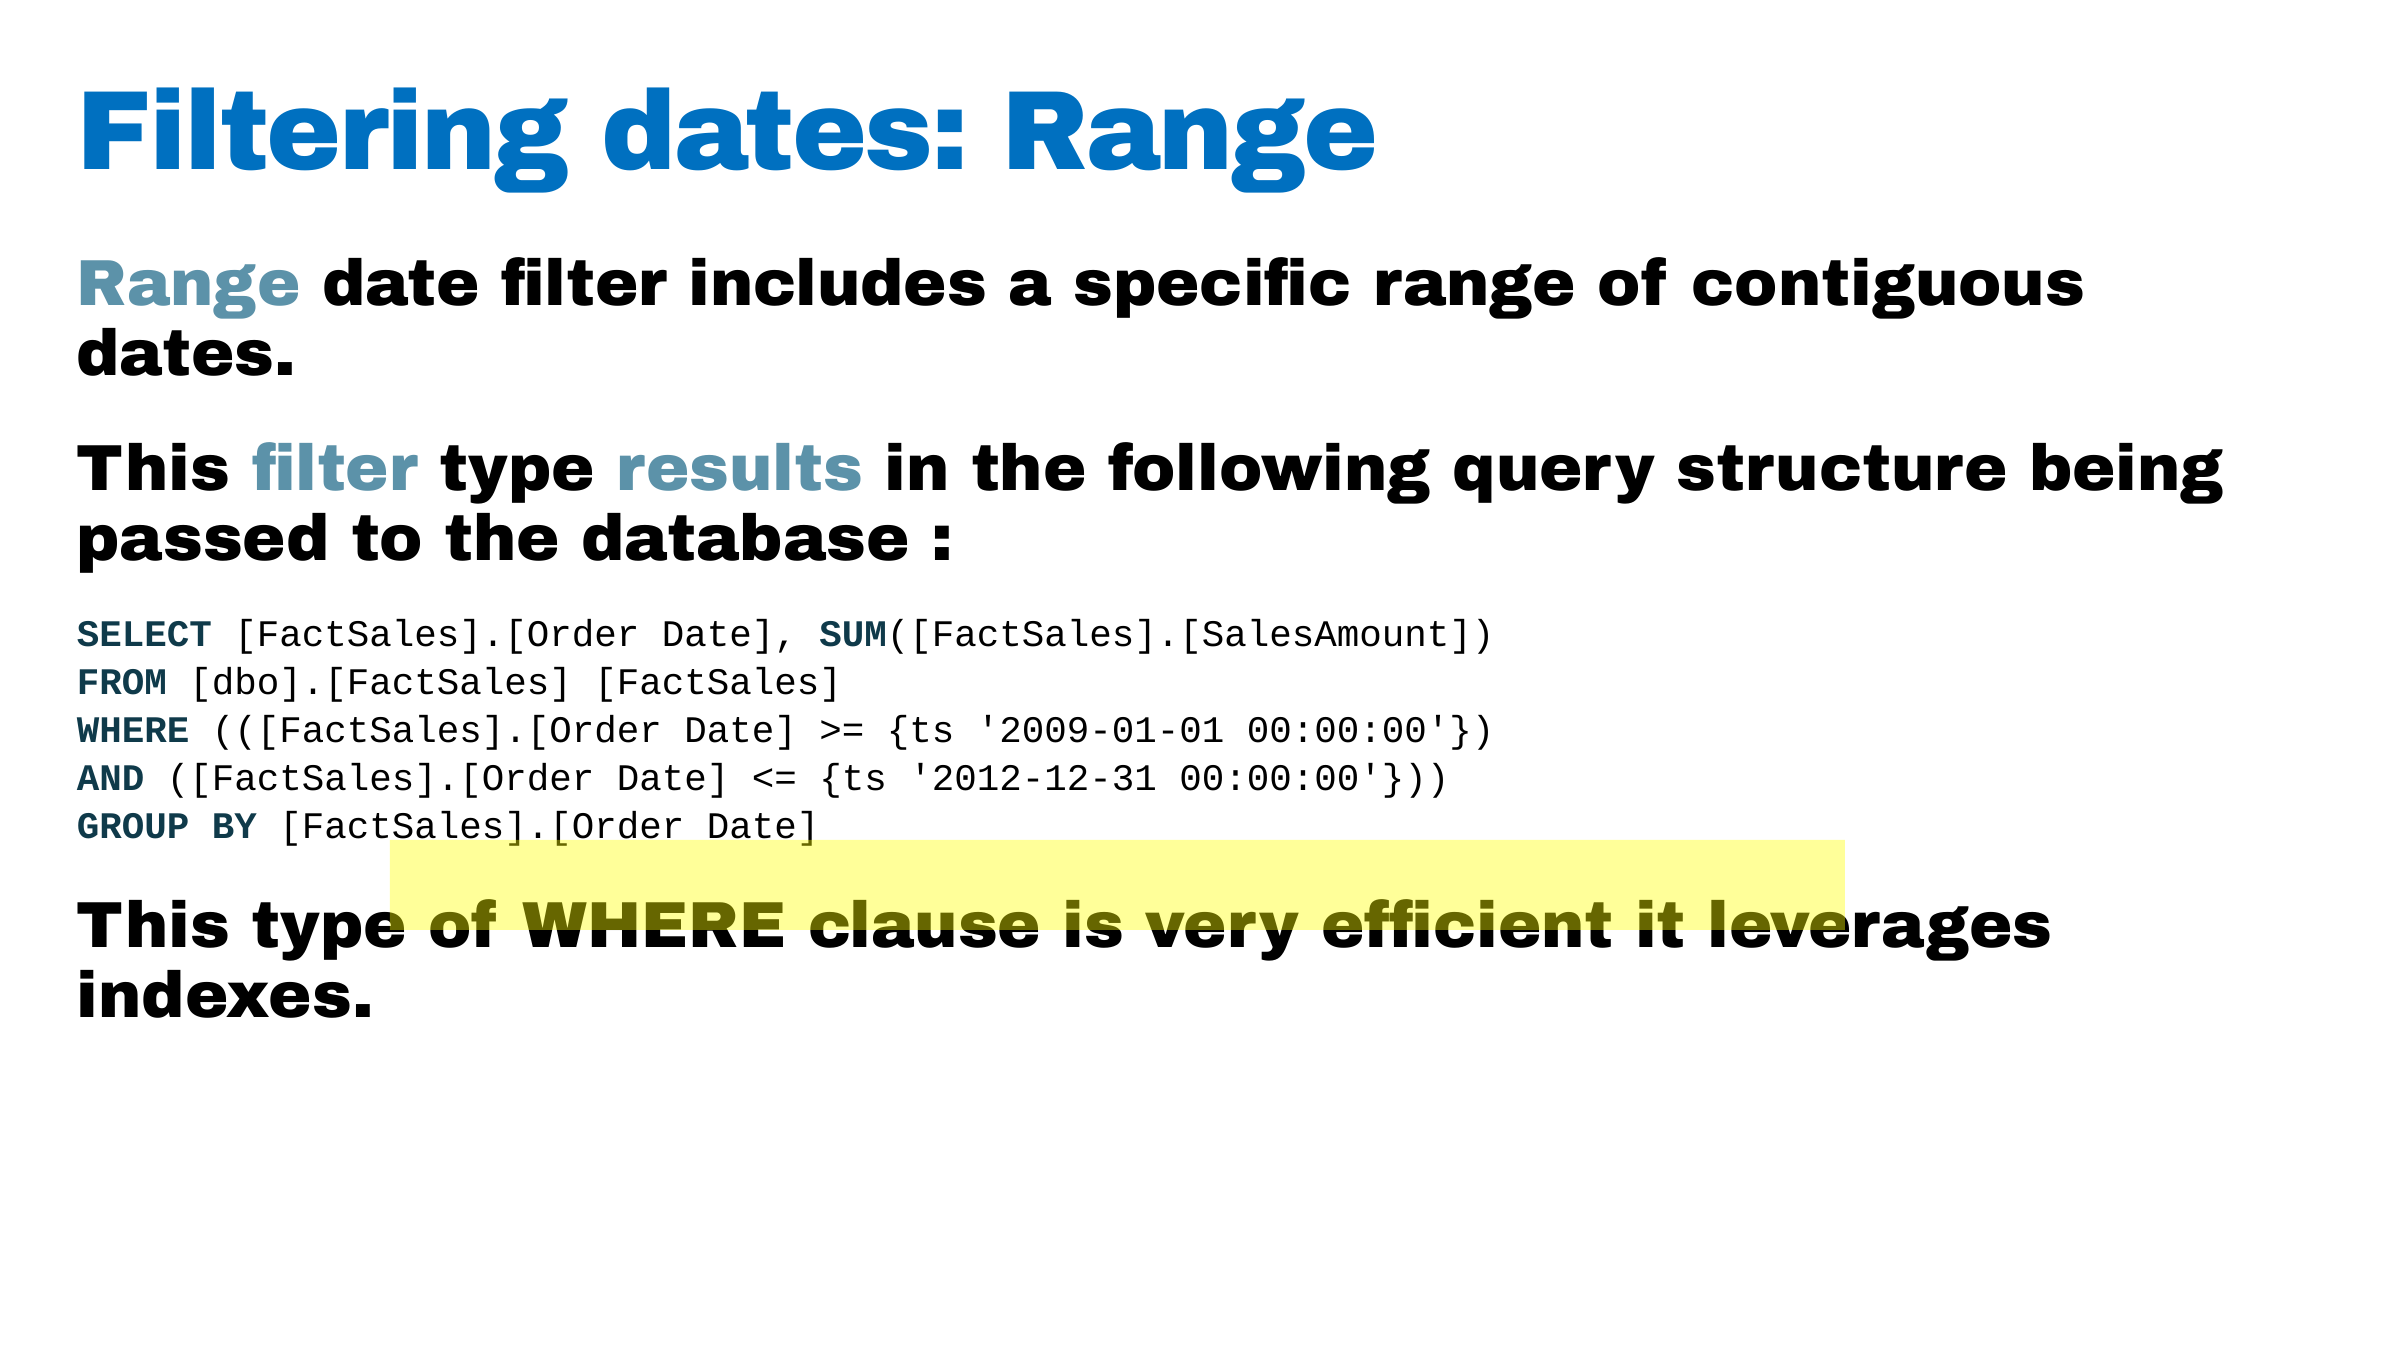

# Filtering dates: Range
Range date filter includes a specific range of contiguous dates.

This filter type results in the following query structure being passed to the database :

SELECT [FactSales].[Order Date], SUM([FactSales].[SalesAmount])
FROM [dbo].[FactSales] [FactSales]
WHERE (([FactSales].[Order Date] >= {ts '2009-01-01 00:00:00'})
AND ([FactSales].[Order Date] <= {ts '2012-12-31 00:00:00'}))
GROUP BY [FactSales].[Order Date]

This type of WHERE clause is very efficient it leverages indexes.